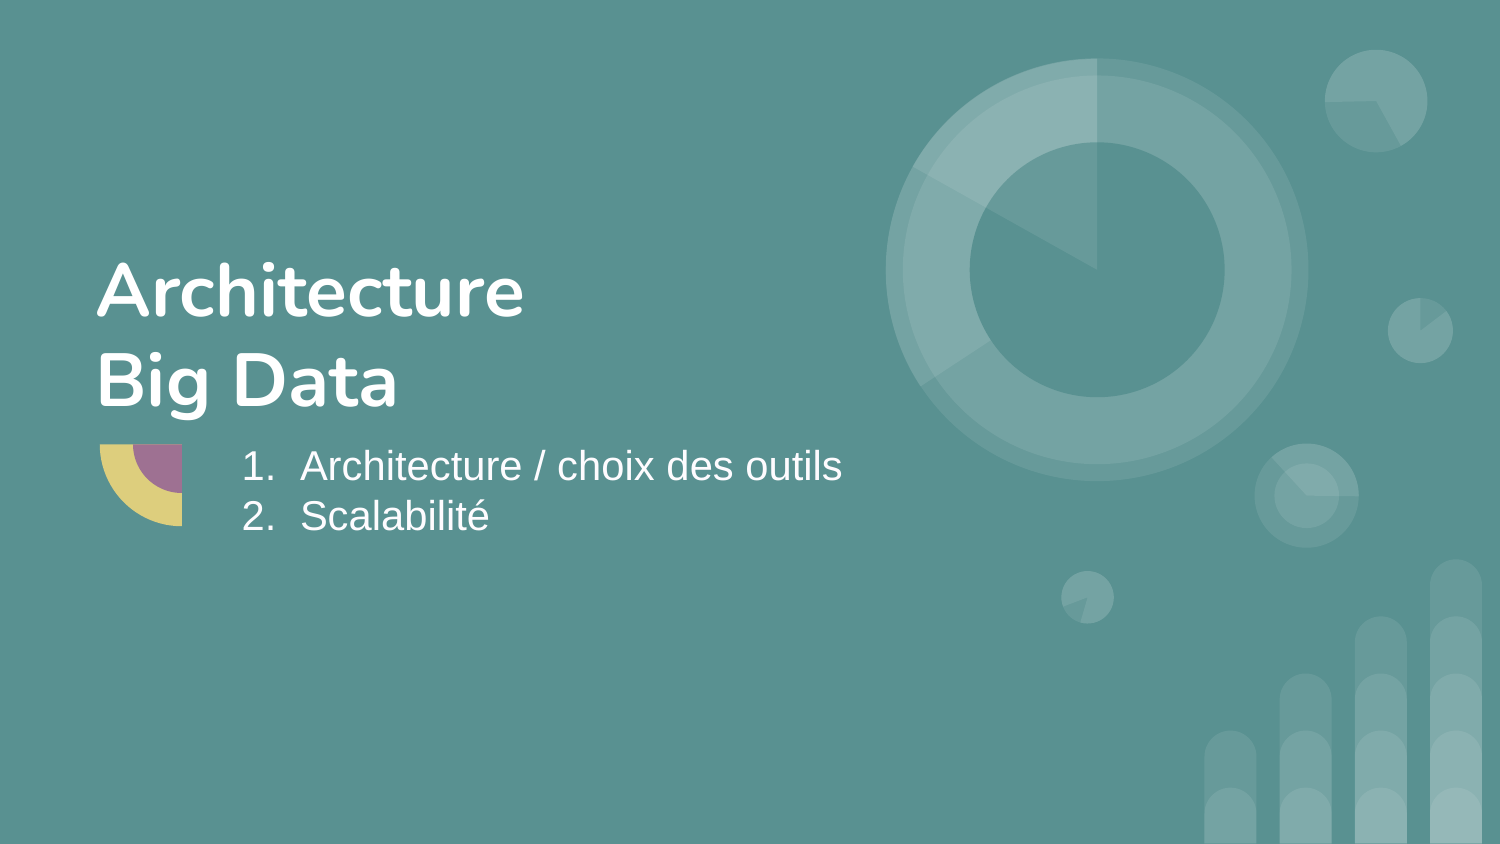

Architecture
Big Data

Architecture / choix des outils
Scalabilité